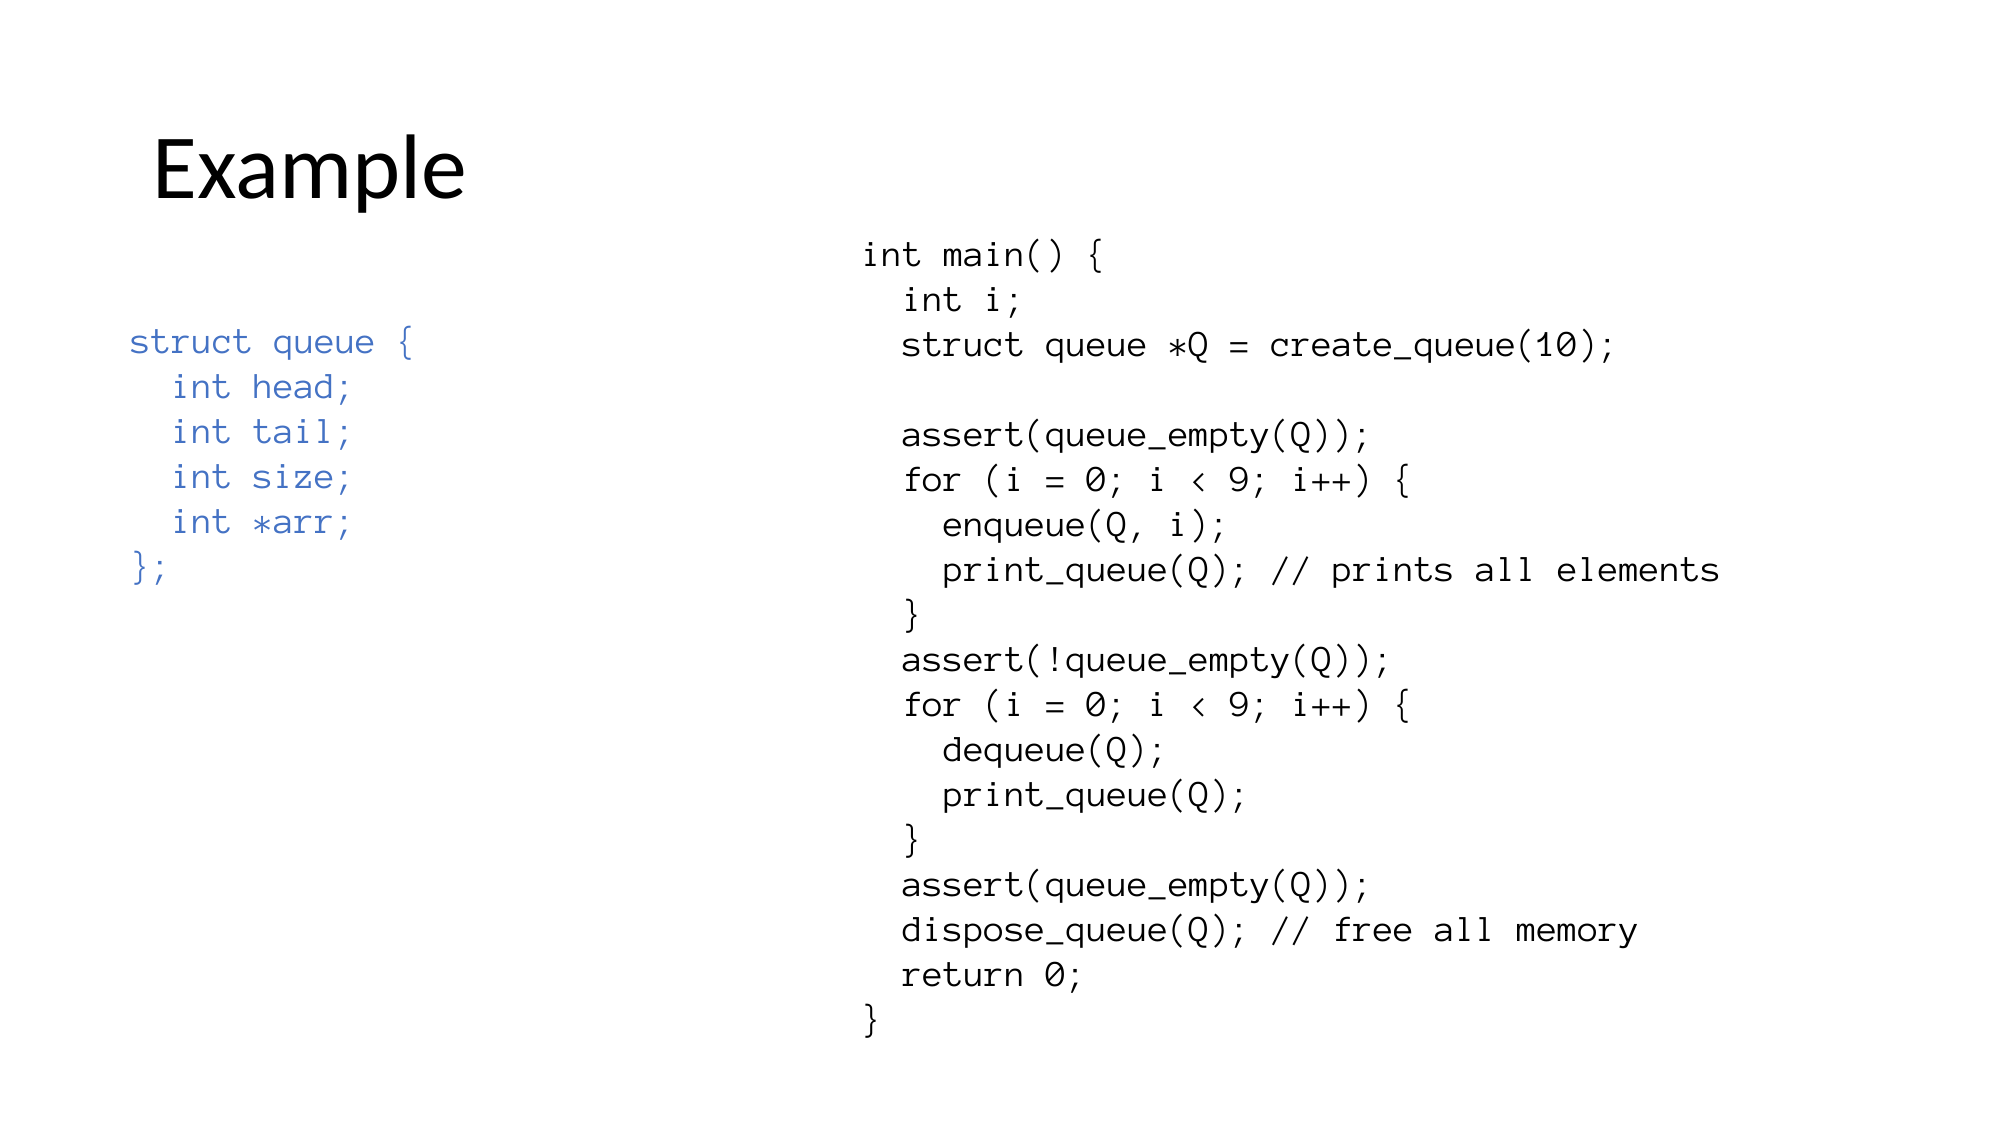

# Example
int main() {
  int i;
  struct queue *Q = create_queue(10);

  assert(queue_empty(Q));
  for (i = 0; i < 9; i++) {
    enqueue(Q, i);
    print_queue(Q); // prints all elements
  }
  assert(!queue_empty(Q));
  for (i = 0; i < 9; i++) {
    dequeue(Q);
    print_queue(Q);
  }
  assert(queue_empty(Q));
  dispose_queue(Q); // free all memory
  return 0;
}
struct queue {
  int head;
  int tail;
  int size;
  int *arr;
};